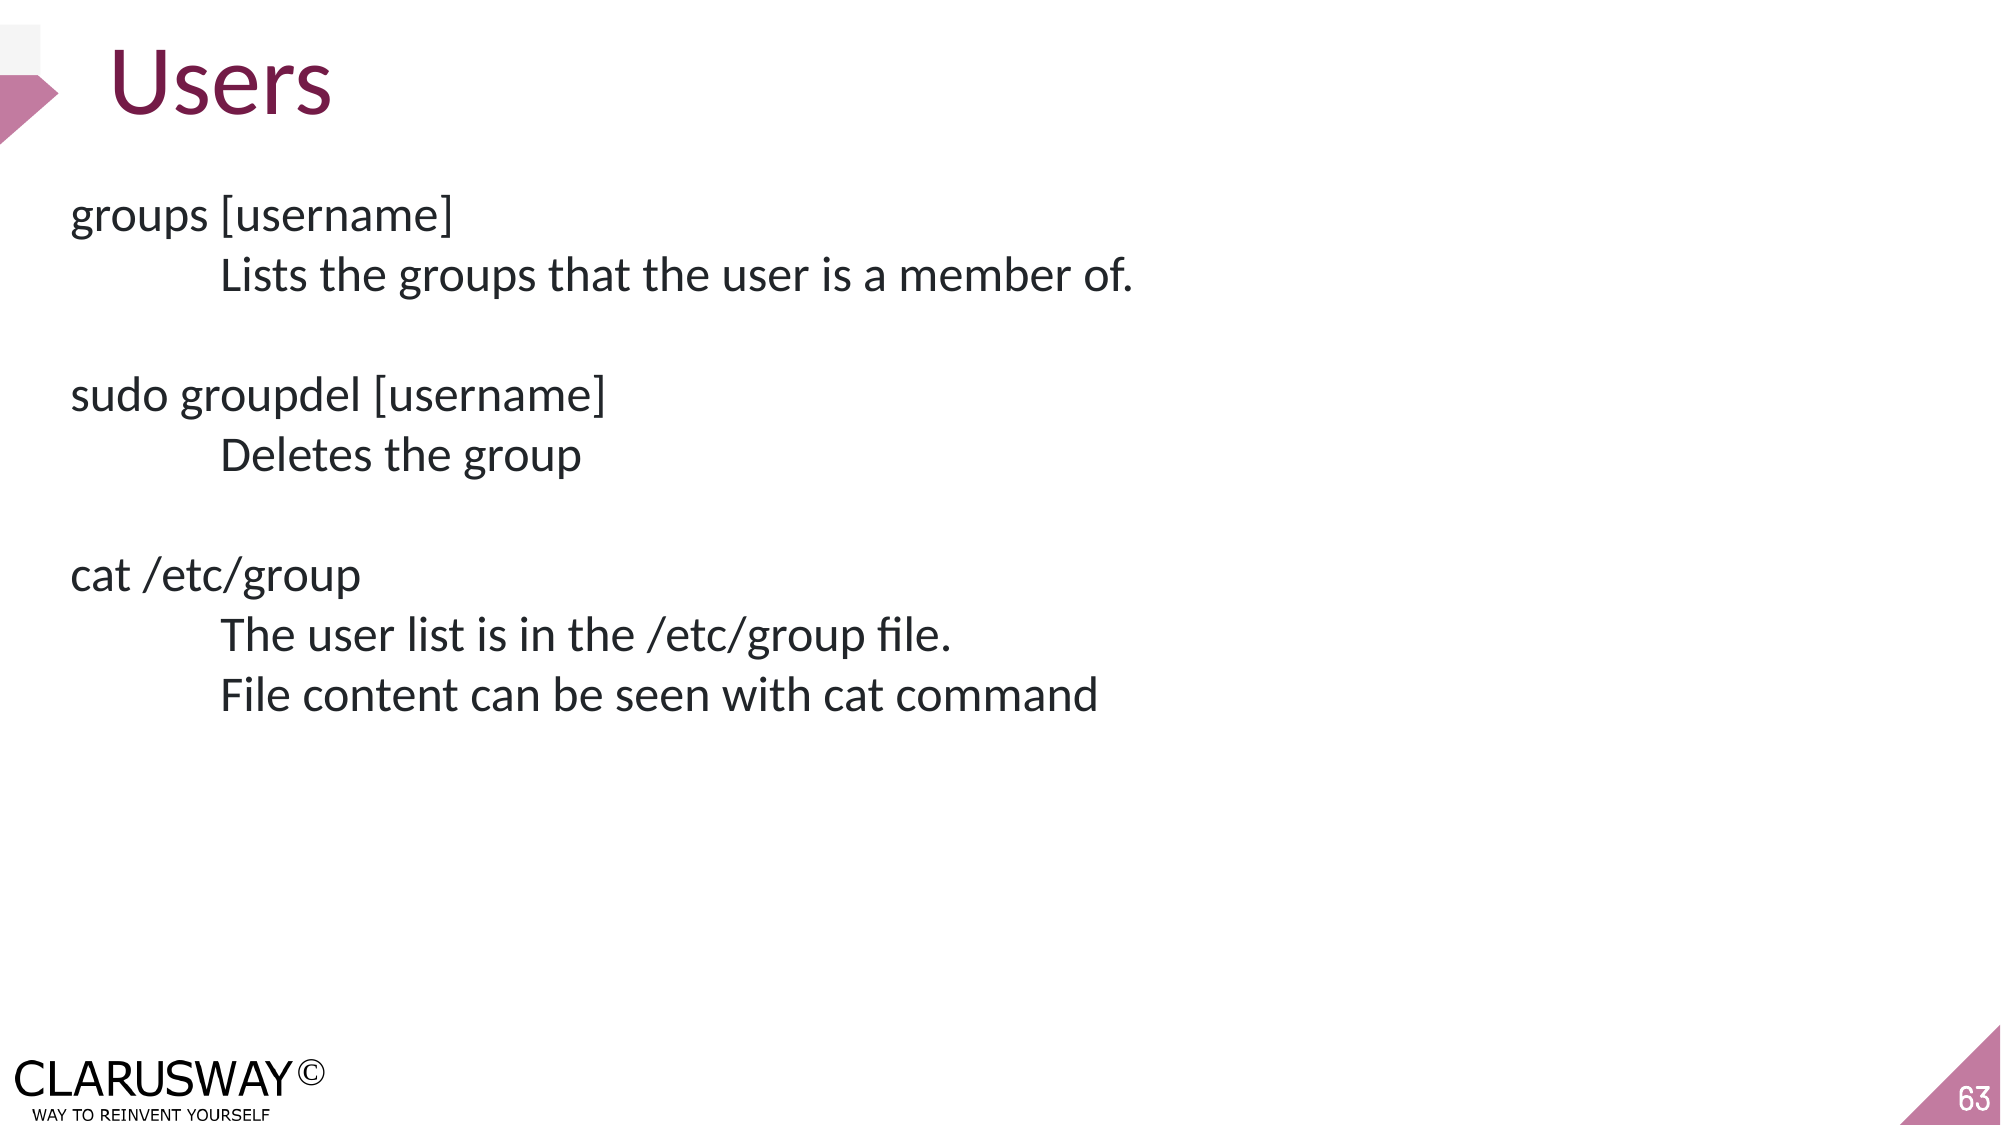

# Users
groups [username]
	Lists the groups that the user is a member of.

sudo groupdel [username]
	Deletes the group

cat /etc/group
	The user list is in the /etc/group file.
	File content can be seen with cat command

63